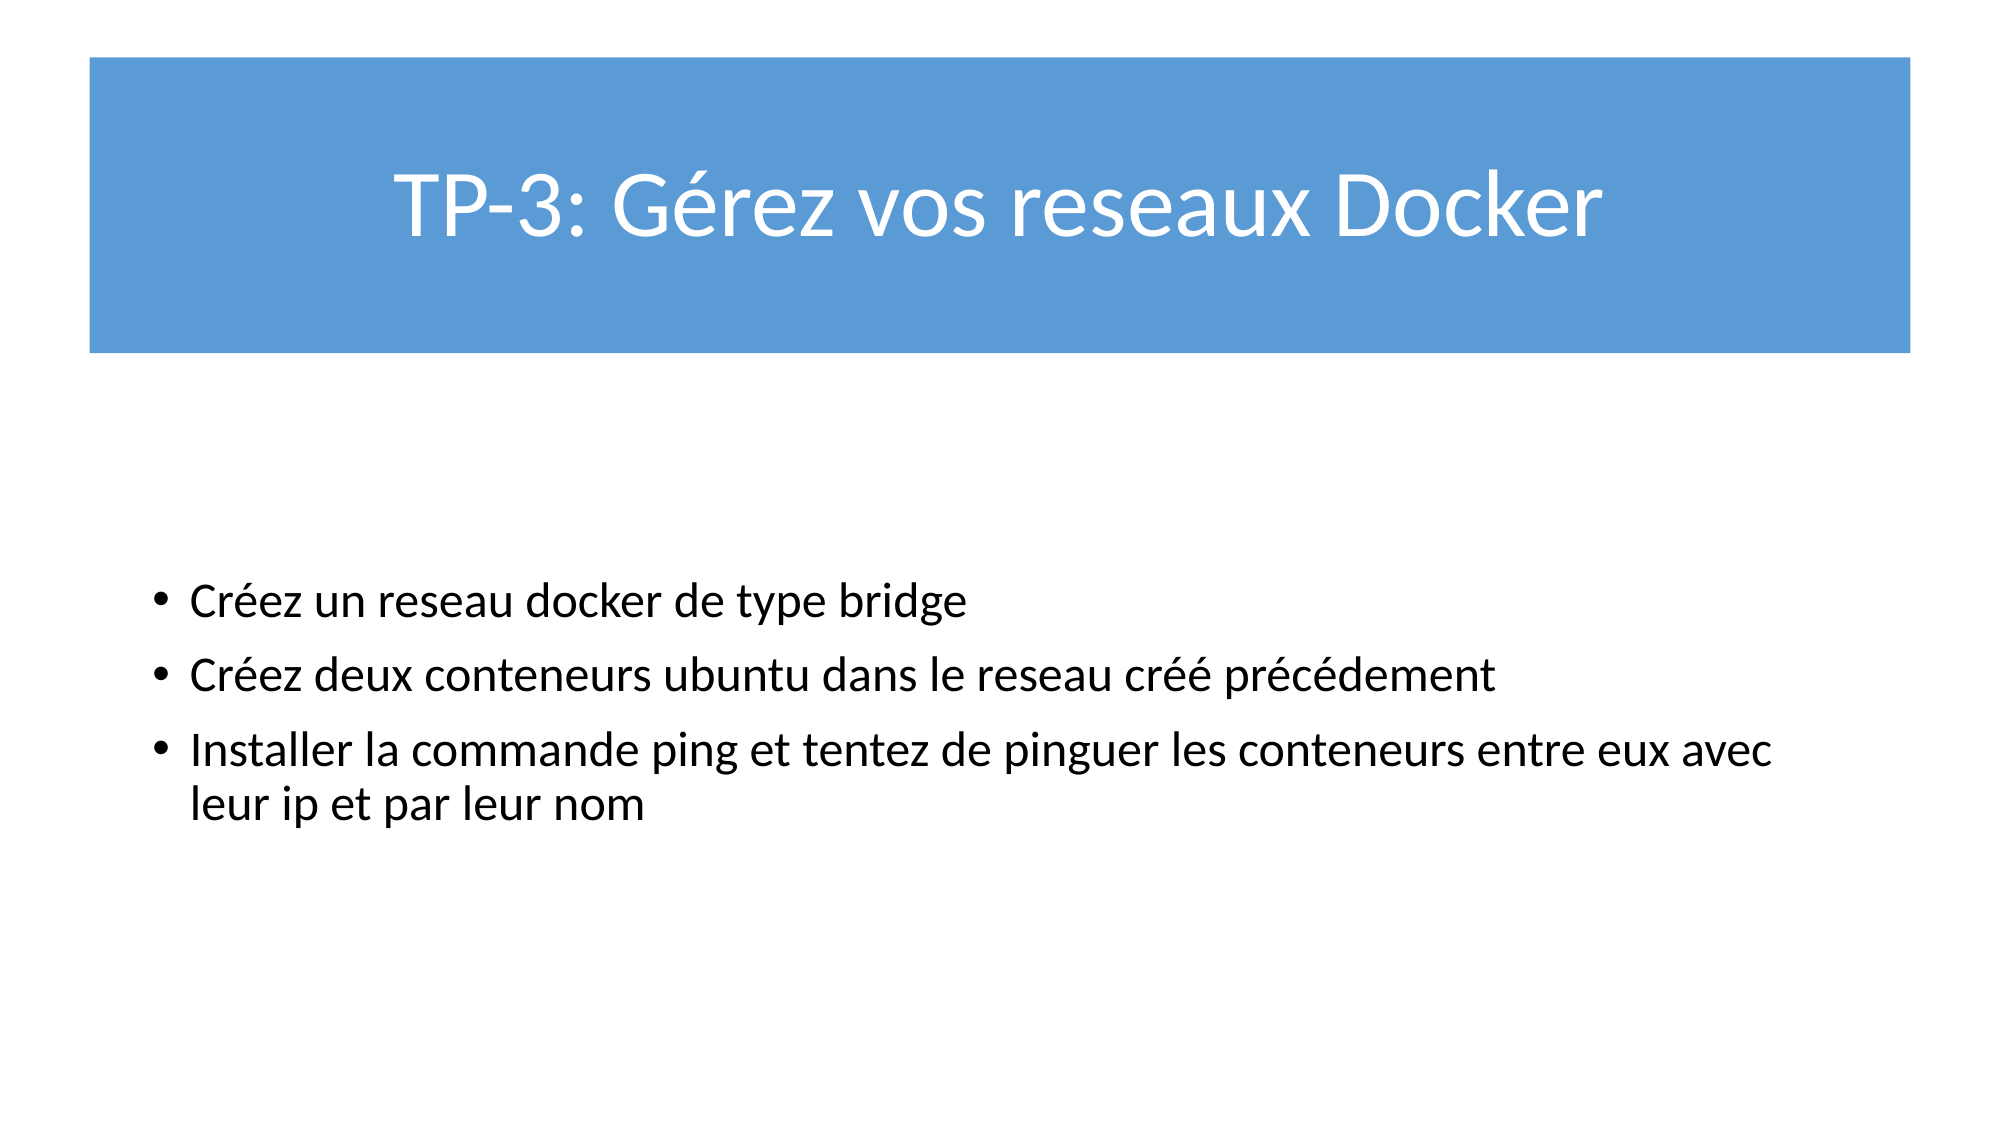

# TP-3: Gérez vos reseaux Docker
Créez un reseau docker de type bridge
Créez deux conteneurs ubuntu dans le reseau créé précédement
Installer la commande ping et tentez de pinguer les conteneurs entre eux avec leur ip et par leur nom